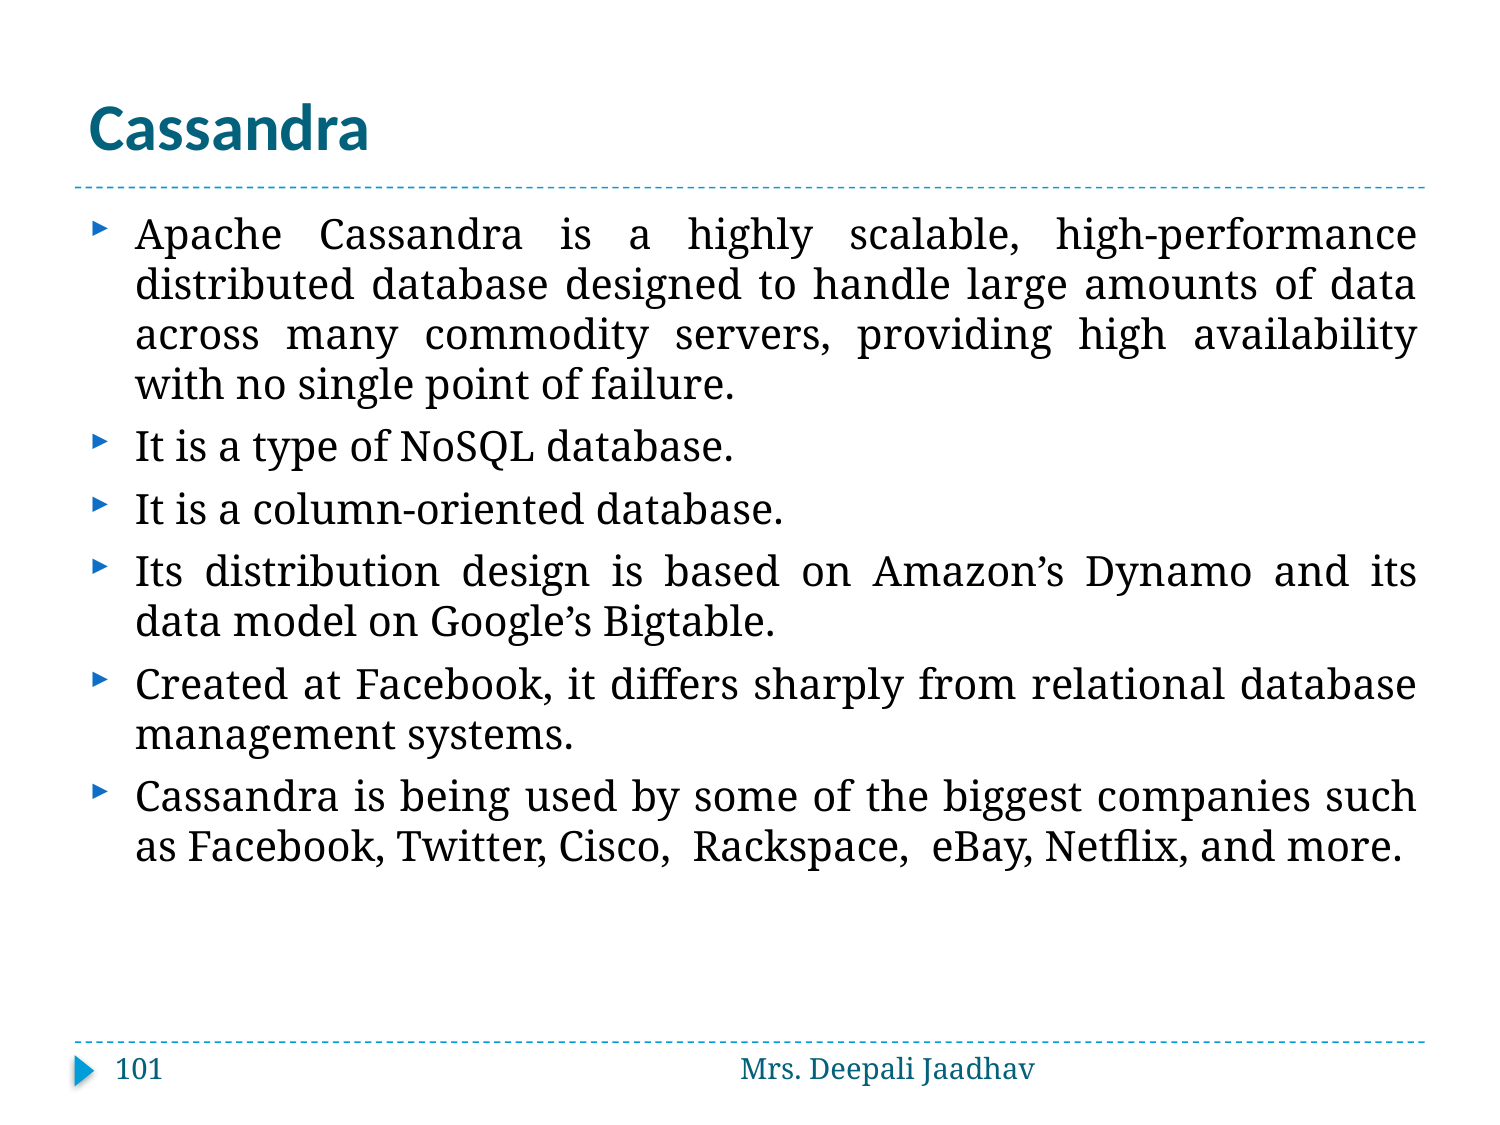

# Cassandra
Apache Cassandra is a highly scalable, high-performance distributed database designed to handle large amounts of data across many commodity servers, providing high availability with no single point of failure.
It is a type of NoSQL database.
It is a column-oriented database.
Its distribution design is based on Amazon’s Dynamo and its data model on Google’s Bigtable.
Created at Facebook, it differs sharply from relational database management systems.
Cassandra is being used by some of the biggest companies such as Facebook, Twitter, Cisco,  Rackspace,  eBay, Netflix, and more.

101
Mrs. Deepali Jaadhav